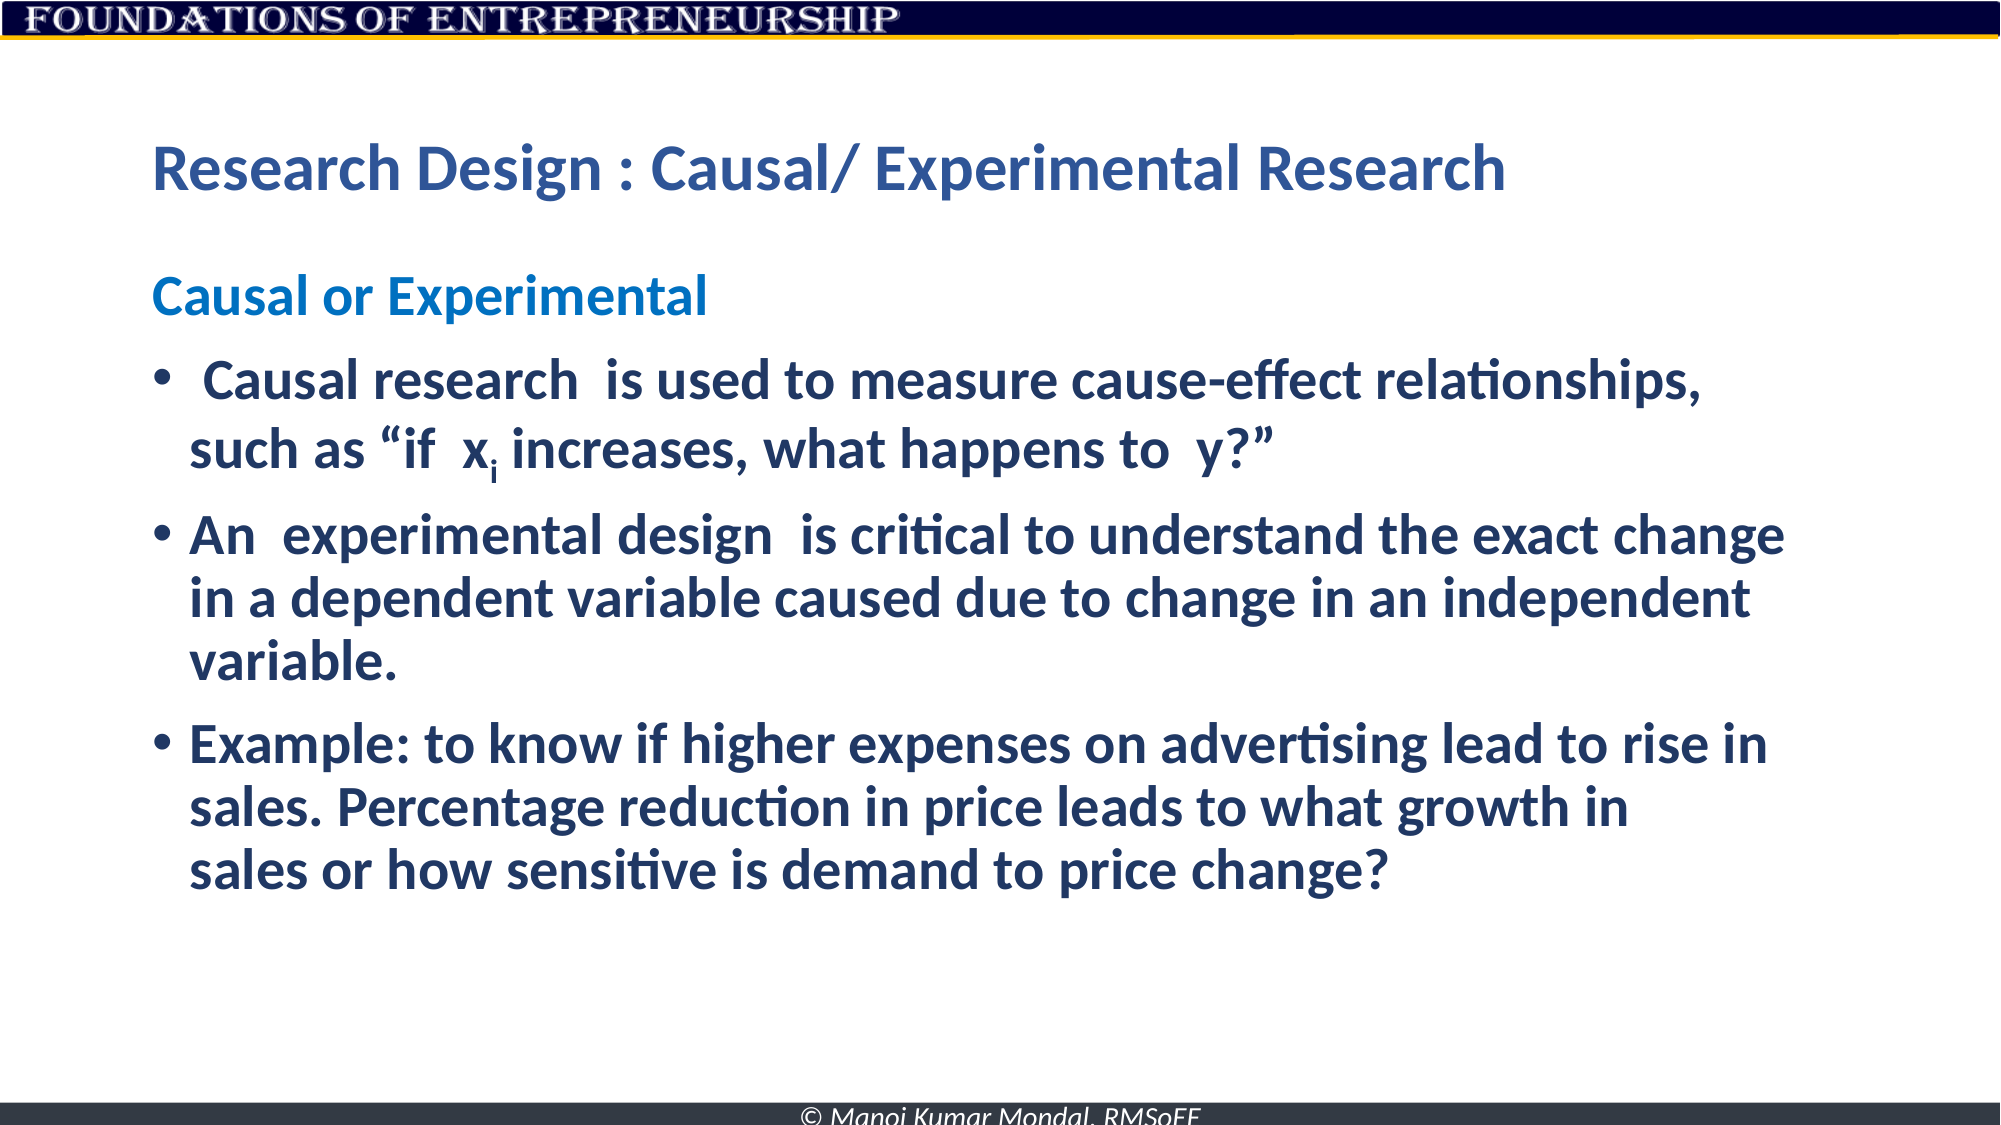

# Research Design : Causal/ Experimental Research
Causal or Experimental
 Causal research  is used to measure cause-effect relationships, such as “if  xi increases, what happens to  y?”
An  experimental design  is critical to understand the exact change in a dependent variable caused due to change in an independent
variable.
Example: to know if higher expenses on advertising lead to rise in sales. Percentage reduction in price leads to what growth in
sales or how sensitive is demand to price change?